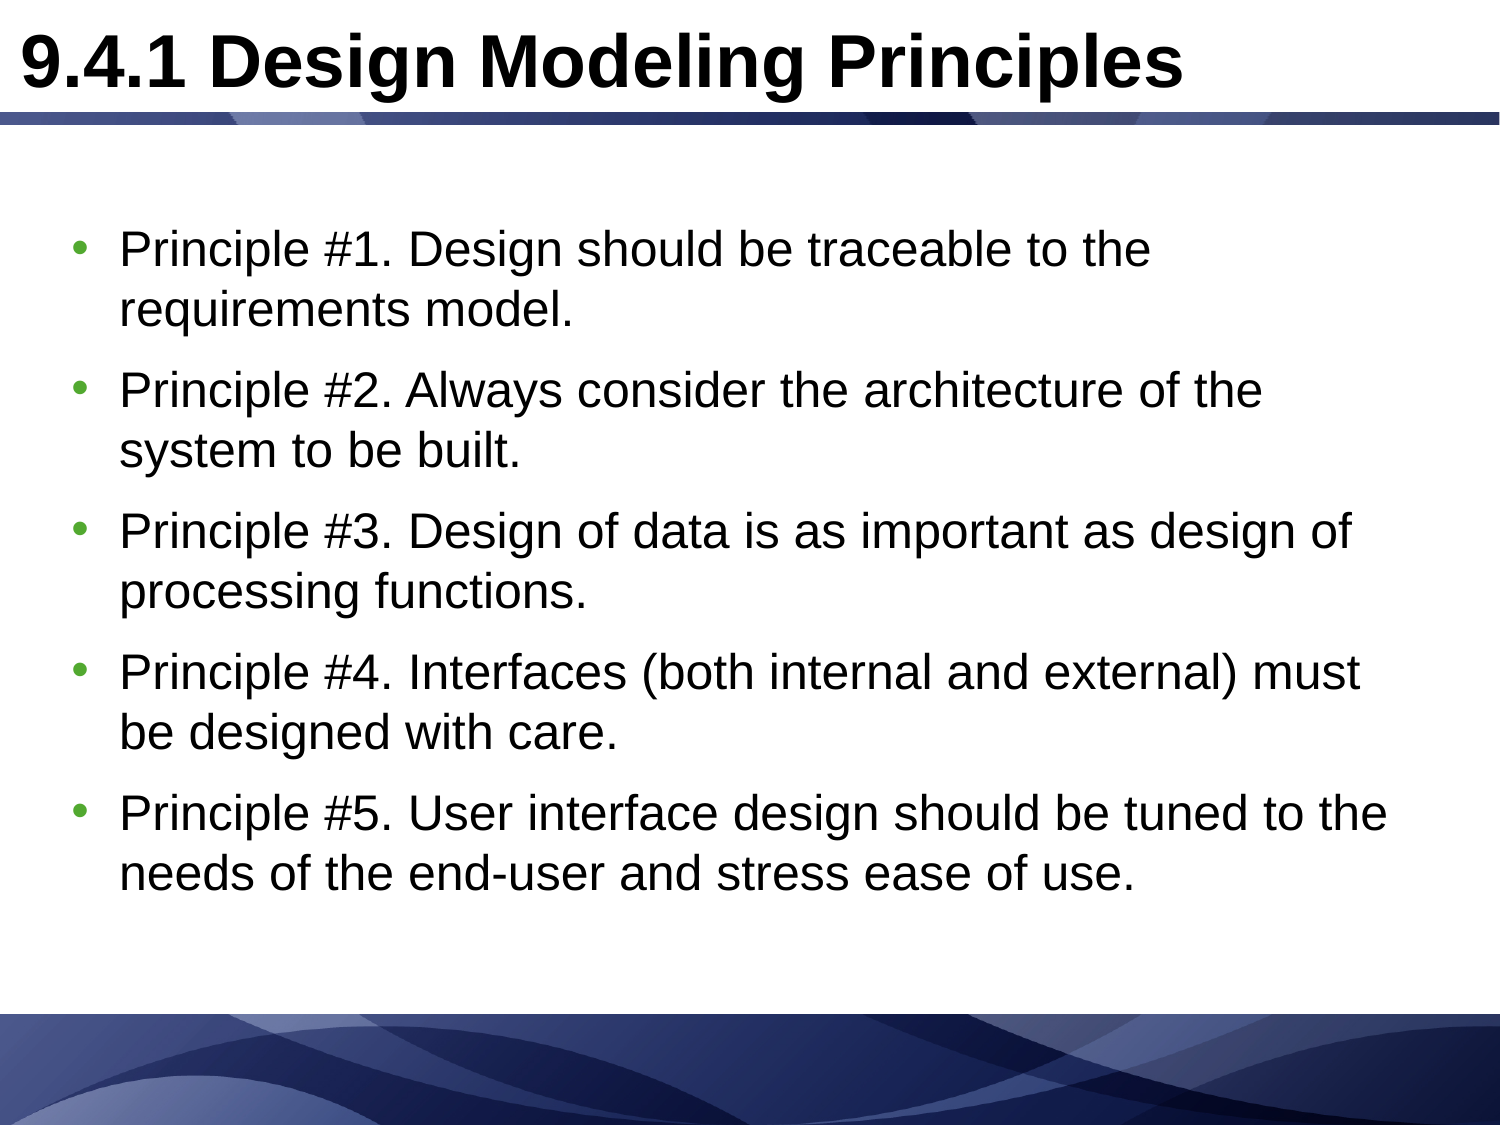

# 9.4.1 Design Modeling Principles
Principle #1. Design should be traceable to the requirements model.
Principle #2. Always consider the architecture of the system to be built.
Principle #3. Design of data is as important as design of processing functions.
Principle #4. Interfaces (both internal and external) must be designed with care.
Principle #5. User interface design should be tuned to the needs of the end-user and stress ease of use.
68